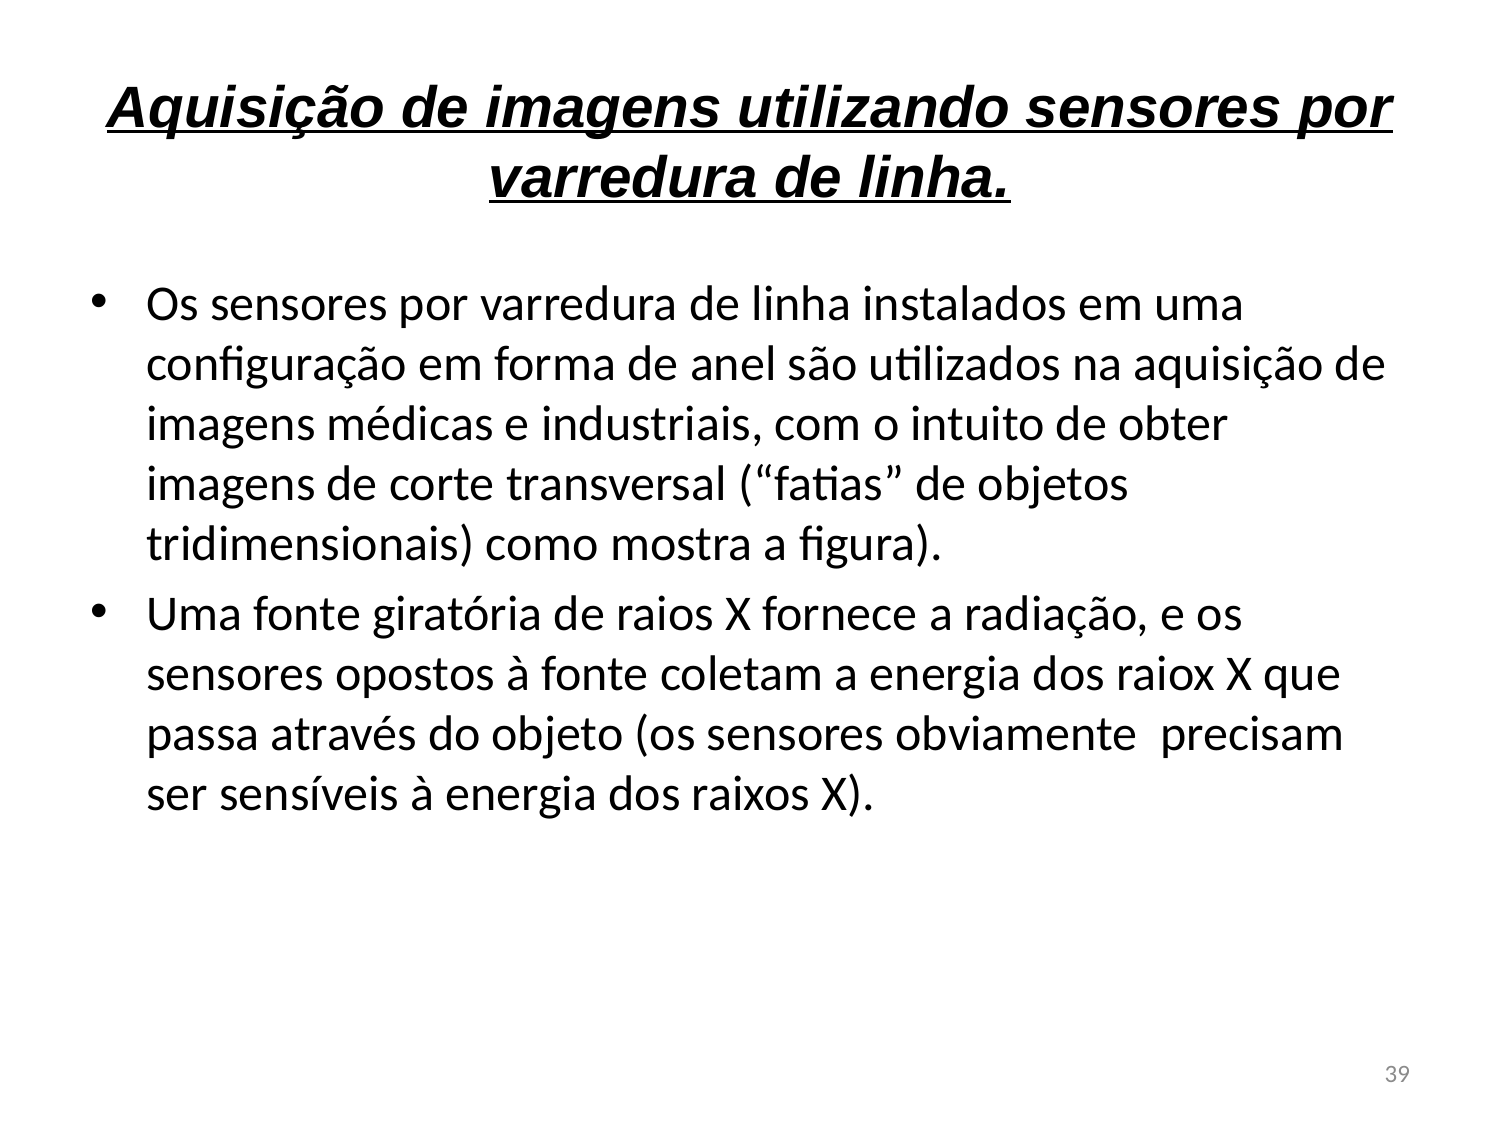

# Aquisição de imagens utilizando sensores por varredura de linha.
Os sensores por varredura de linha instalados em uma configuração em forma de anel são utilizados na aquisição de imagens médicas e industriais, com o intuito de obter imagens de corte transversal (“fatias” de objetos tridimensionais) como mostra a figura).
Uma fonte giratória de raios X fornece a radiação, e os sensores opostos à fonte coletam a energia dos raiox X que passa através do objeto (os sensores obviamente  precisam ser sensíveis à energia dos raixos X).
39